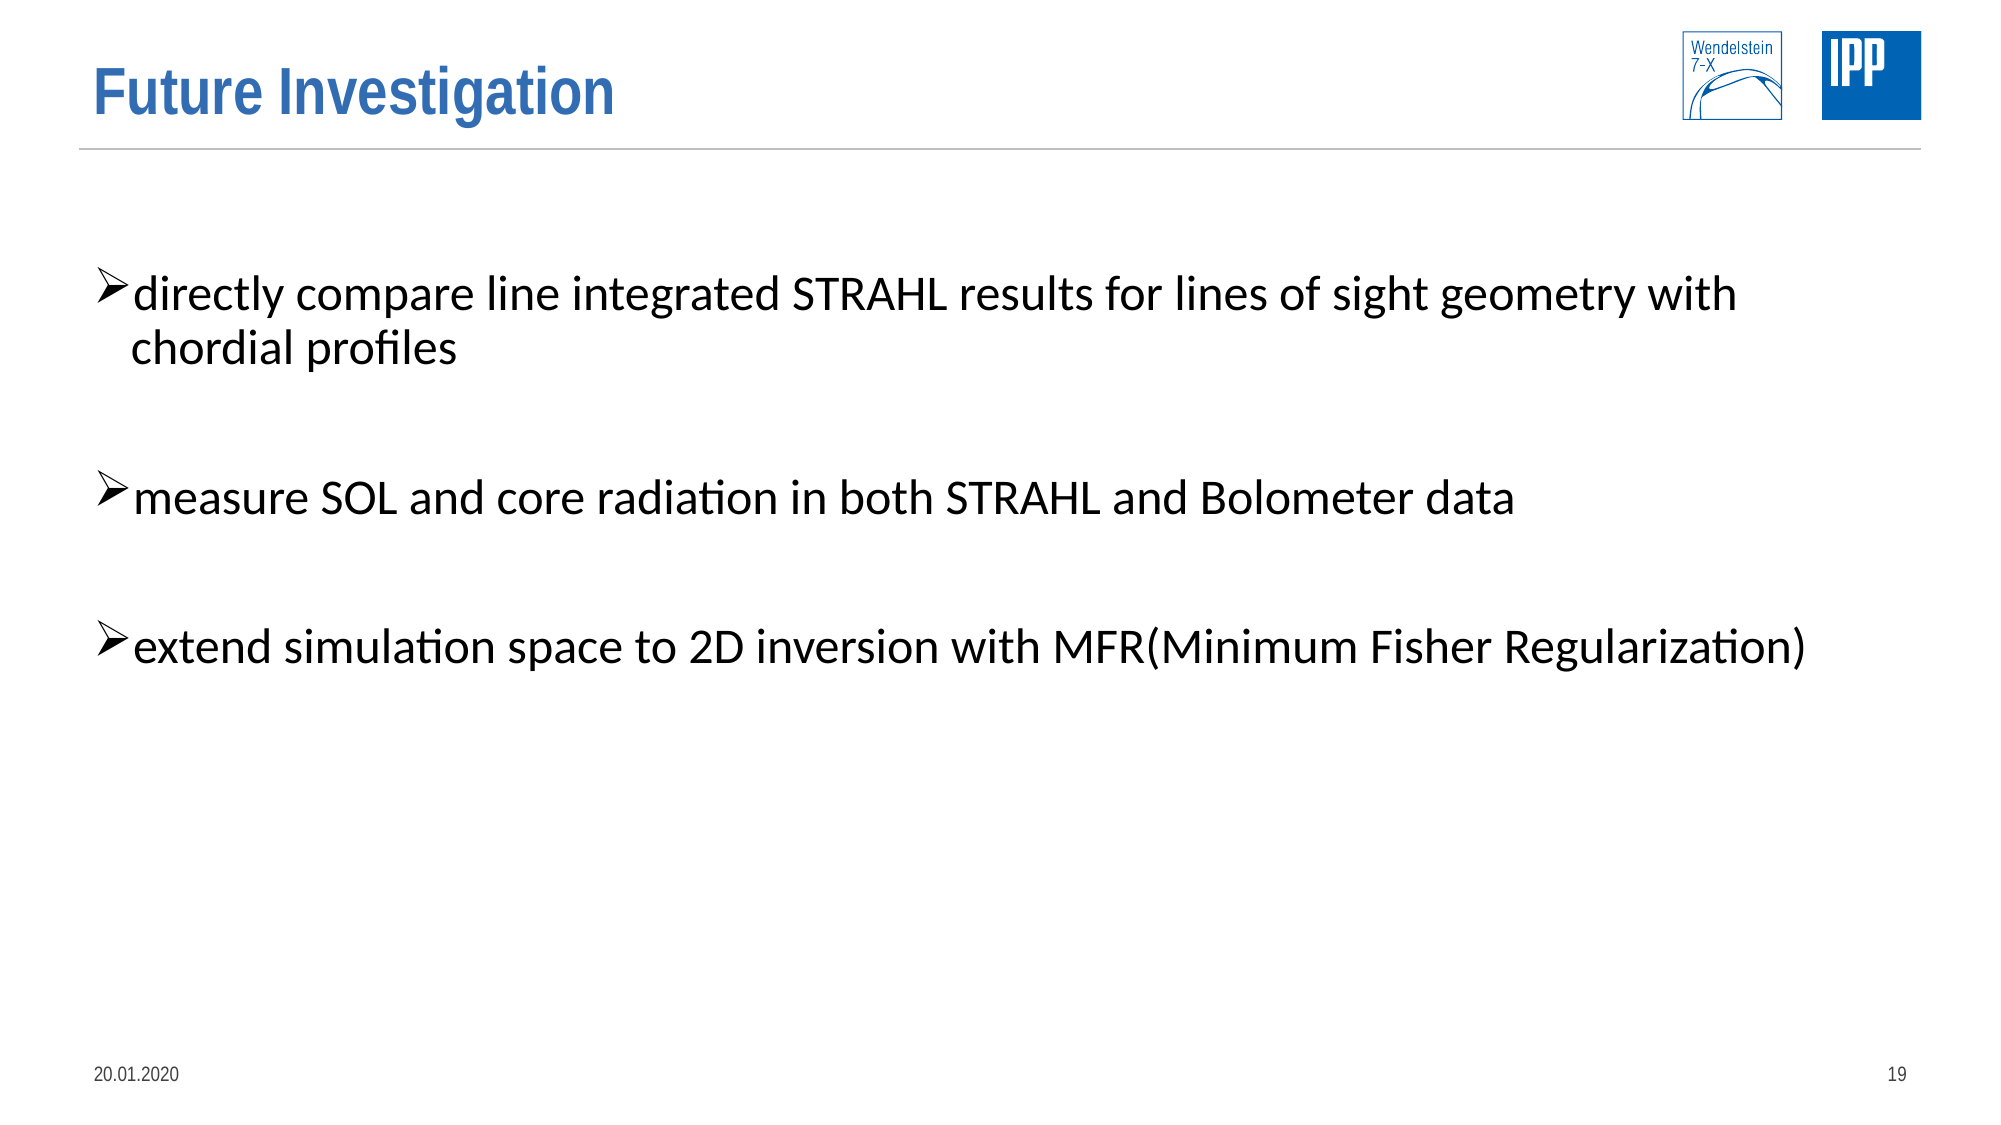

# Future Investigation

directly compare line integrated STRAHL results for lines of sight geometry with chordial profiles

measure SOL and core radiation in both STRAHL and Bolometer data

extend simulation space to 2D inversion with MFR(Minimum Fisher Regularization)

20.01.2020

19